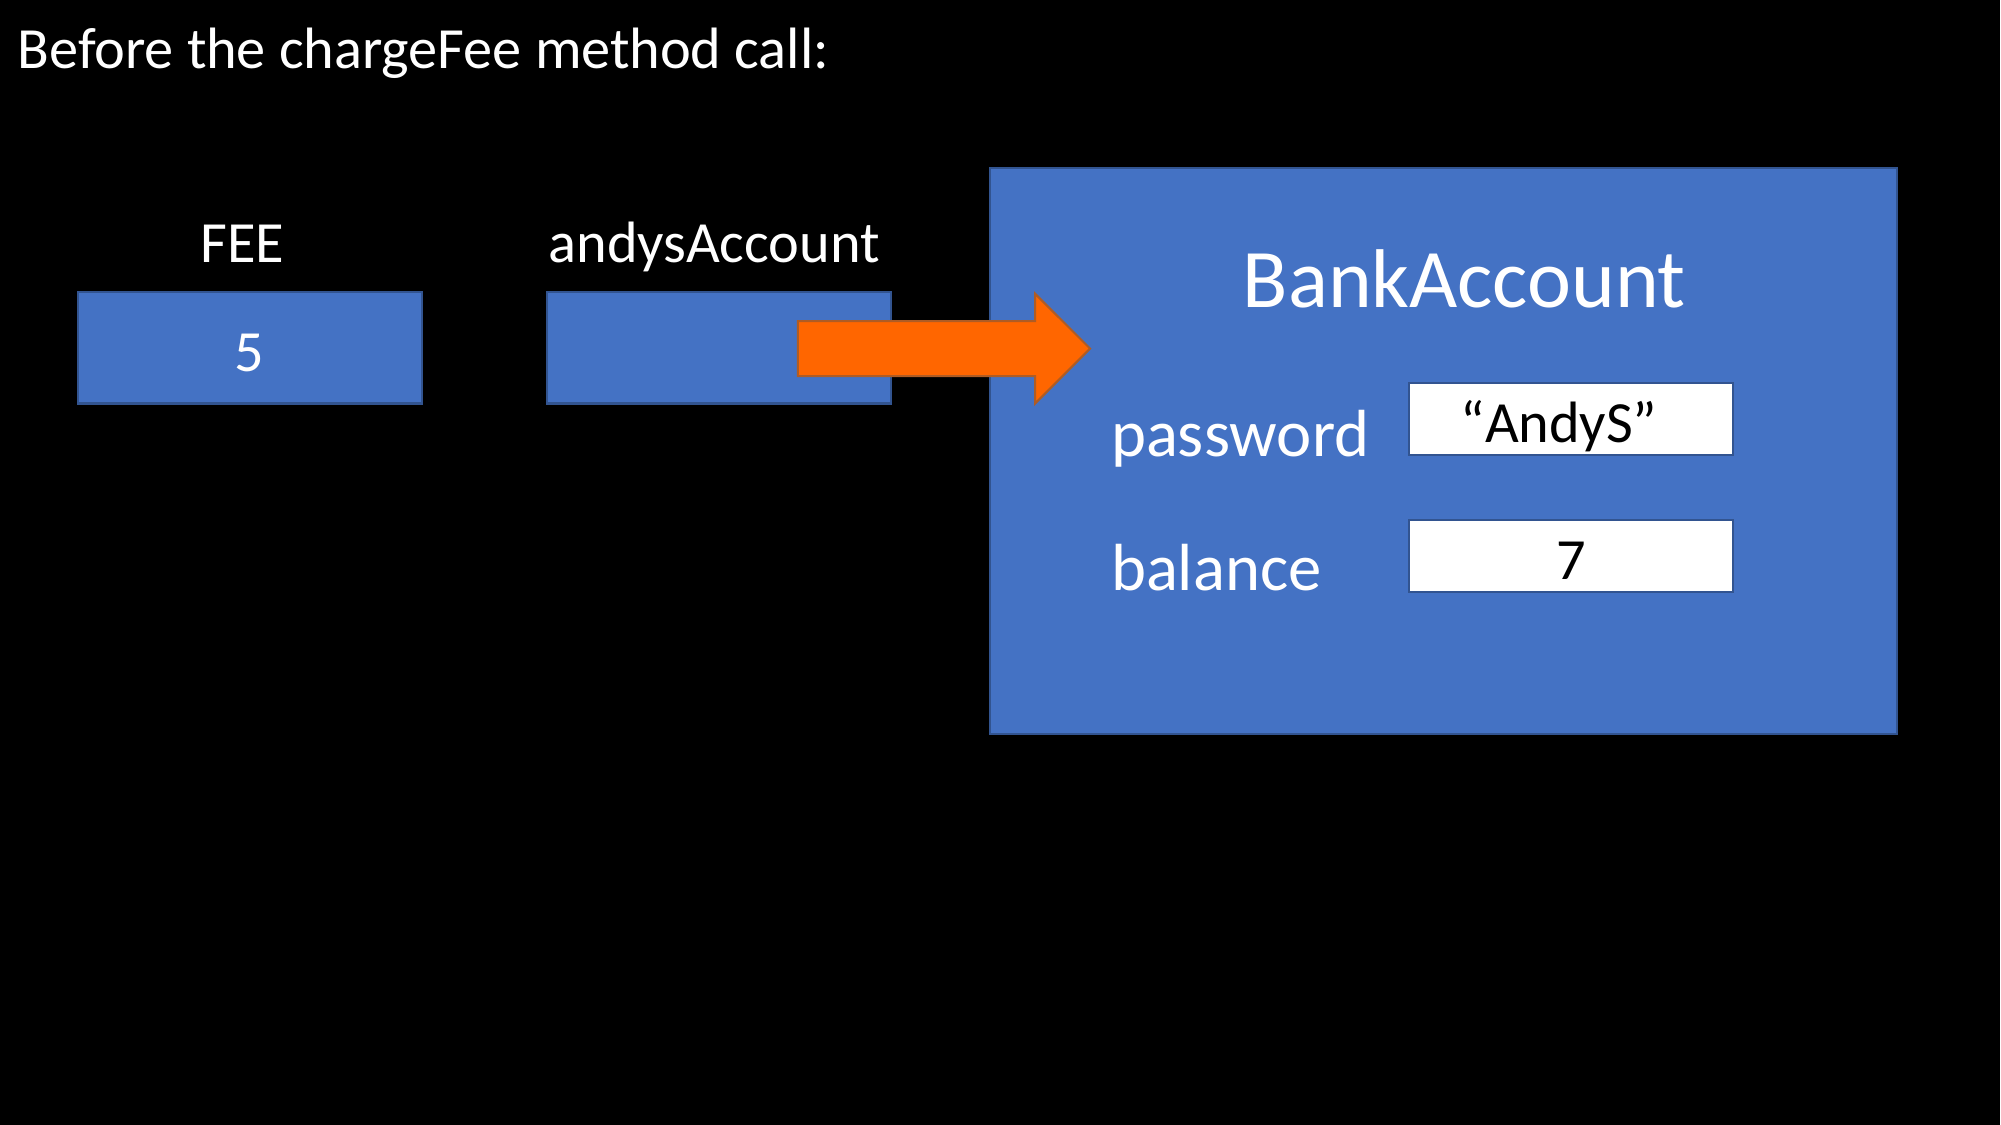

Before the chargeFee method call:

BankAccount
password
“AndyS””
balance
7
FEE                    andysAccount
5